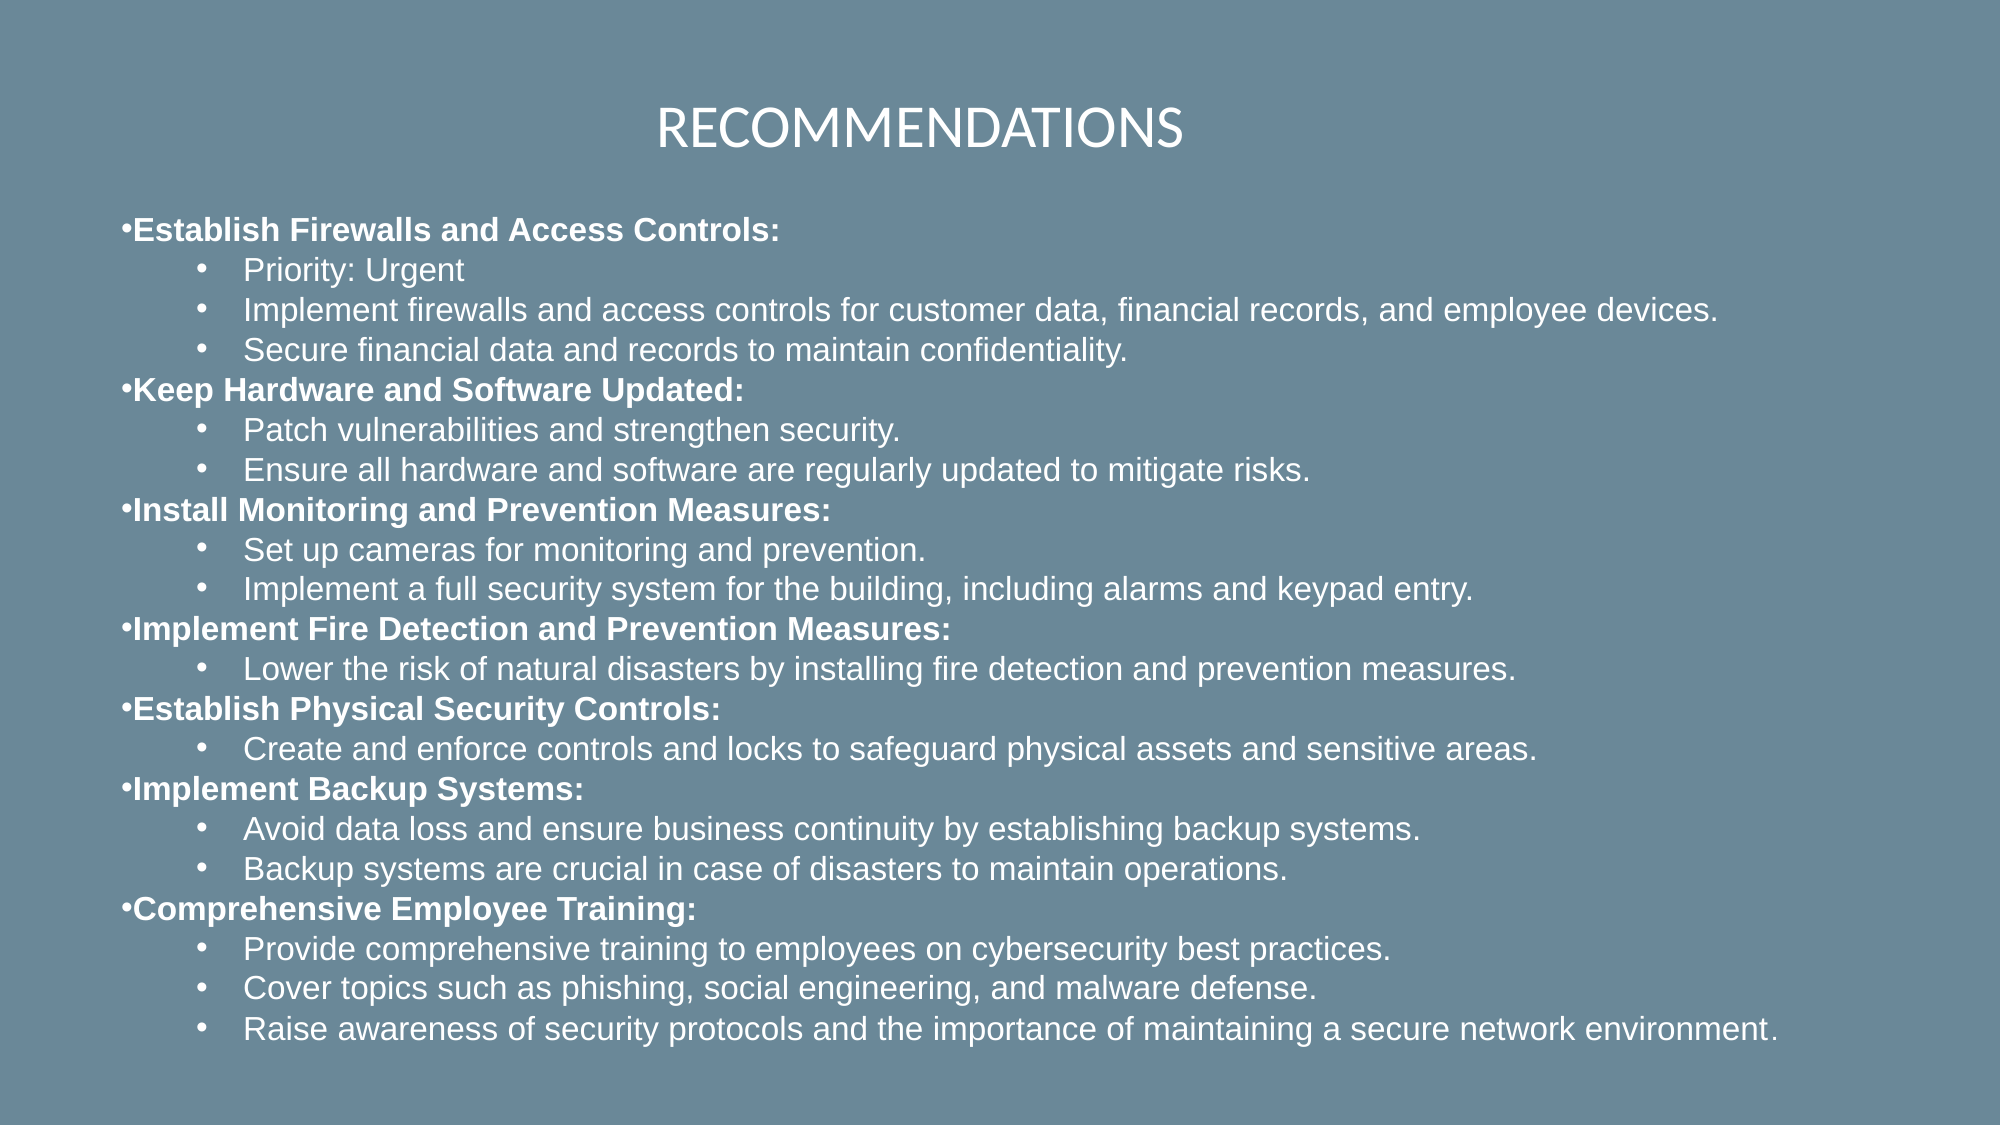

# RECOMMENDATIONS
Establish Firewalls and Access Controls:
Priority: Urgent
Implement firewalls and access controls for customer data, financial records, and employee devices.
Secure financial data and records to maintain confidentiality.
Keep Hardware and Software Updated:
Patch vulnerabilities and strengthen security.
Ensure all hardware and software are regularly updated to mitigate risks.
Install Monitoring and Prevention Measures:
Set up cameras for monitoring and prevention.
Implement a full security system for the building, including alarms and keypad entry.
Implement Fire Detection and Prevention Measures:
Lower the risk of natural disasters by installing fire detection and prevention measures.
Establish Physical Security Controls:
Create and enforce controls and locks to safeguard physical assets and sensitive areas.
Implement Backup Systems:
Avoid data loss and ensure business continuity by establishing backup systems.
Backup systems are crucial in case of disasters to maintain operations.
Comprehensive Employee Training:
Provide comprehensive training to employees on cybersecurity best practices.
Cover topics such as phishing, social engineering, and malware defense.
Raise awareness of security protocols and the importance of maintaining a secure network environment.